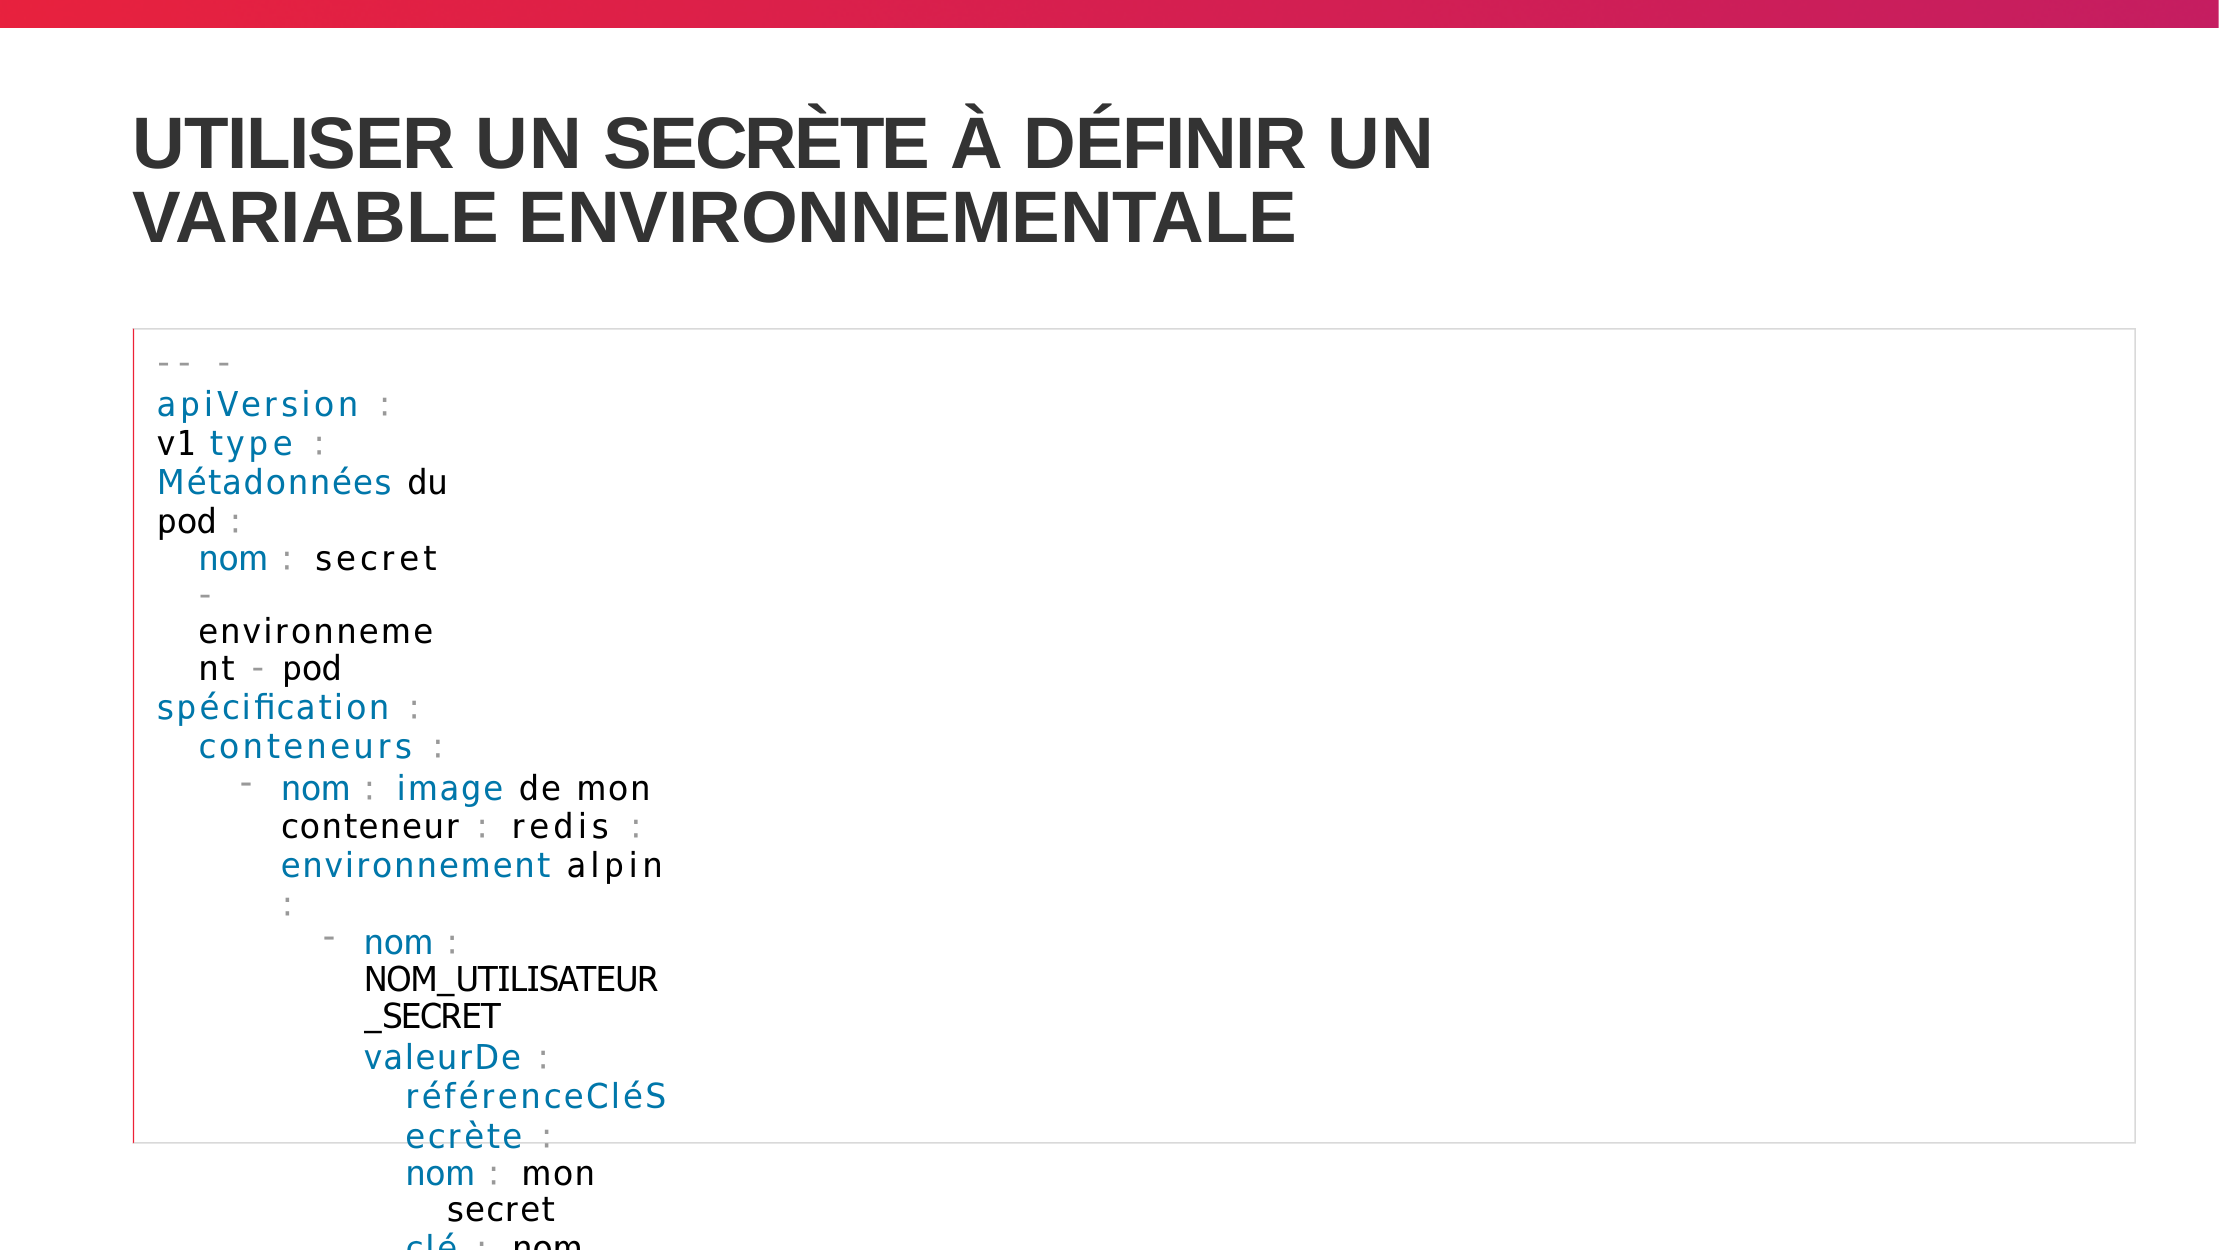

# UTILISER UN SECRÈTE À DÉFINIR UN VARIABLE ENVIRONNEMENTALE

-- -
apiVersion :  v1 type : Métadonnées du pod :
nom :  secret - environnement - pod
spécification :
conteneurs :
nom : image de mon conteneur : redis : environnement alpin :
nom : NOM_UTILISATEUR_SECRET
valeurDe : référenceCléSecrète :
nom : mon secret
clé : nom d'utilisateur
nom : MOT DE PASSE SECRET
valeurDe : référenceCléSecrète :
nom : mon secret
clé : mot de passe